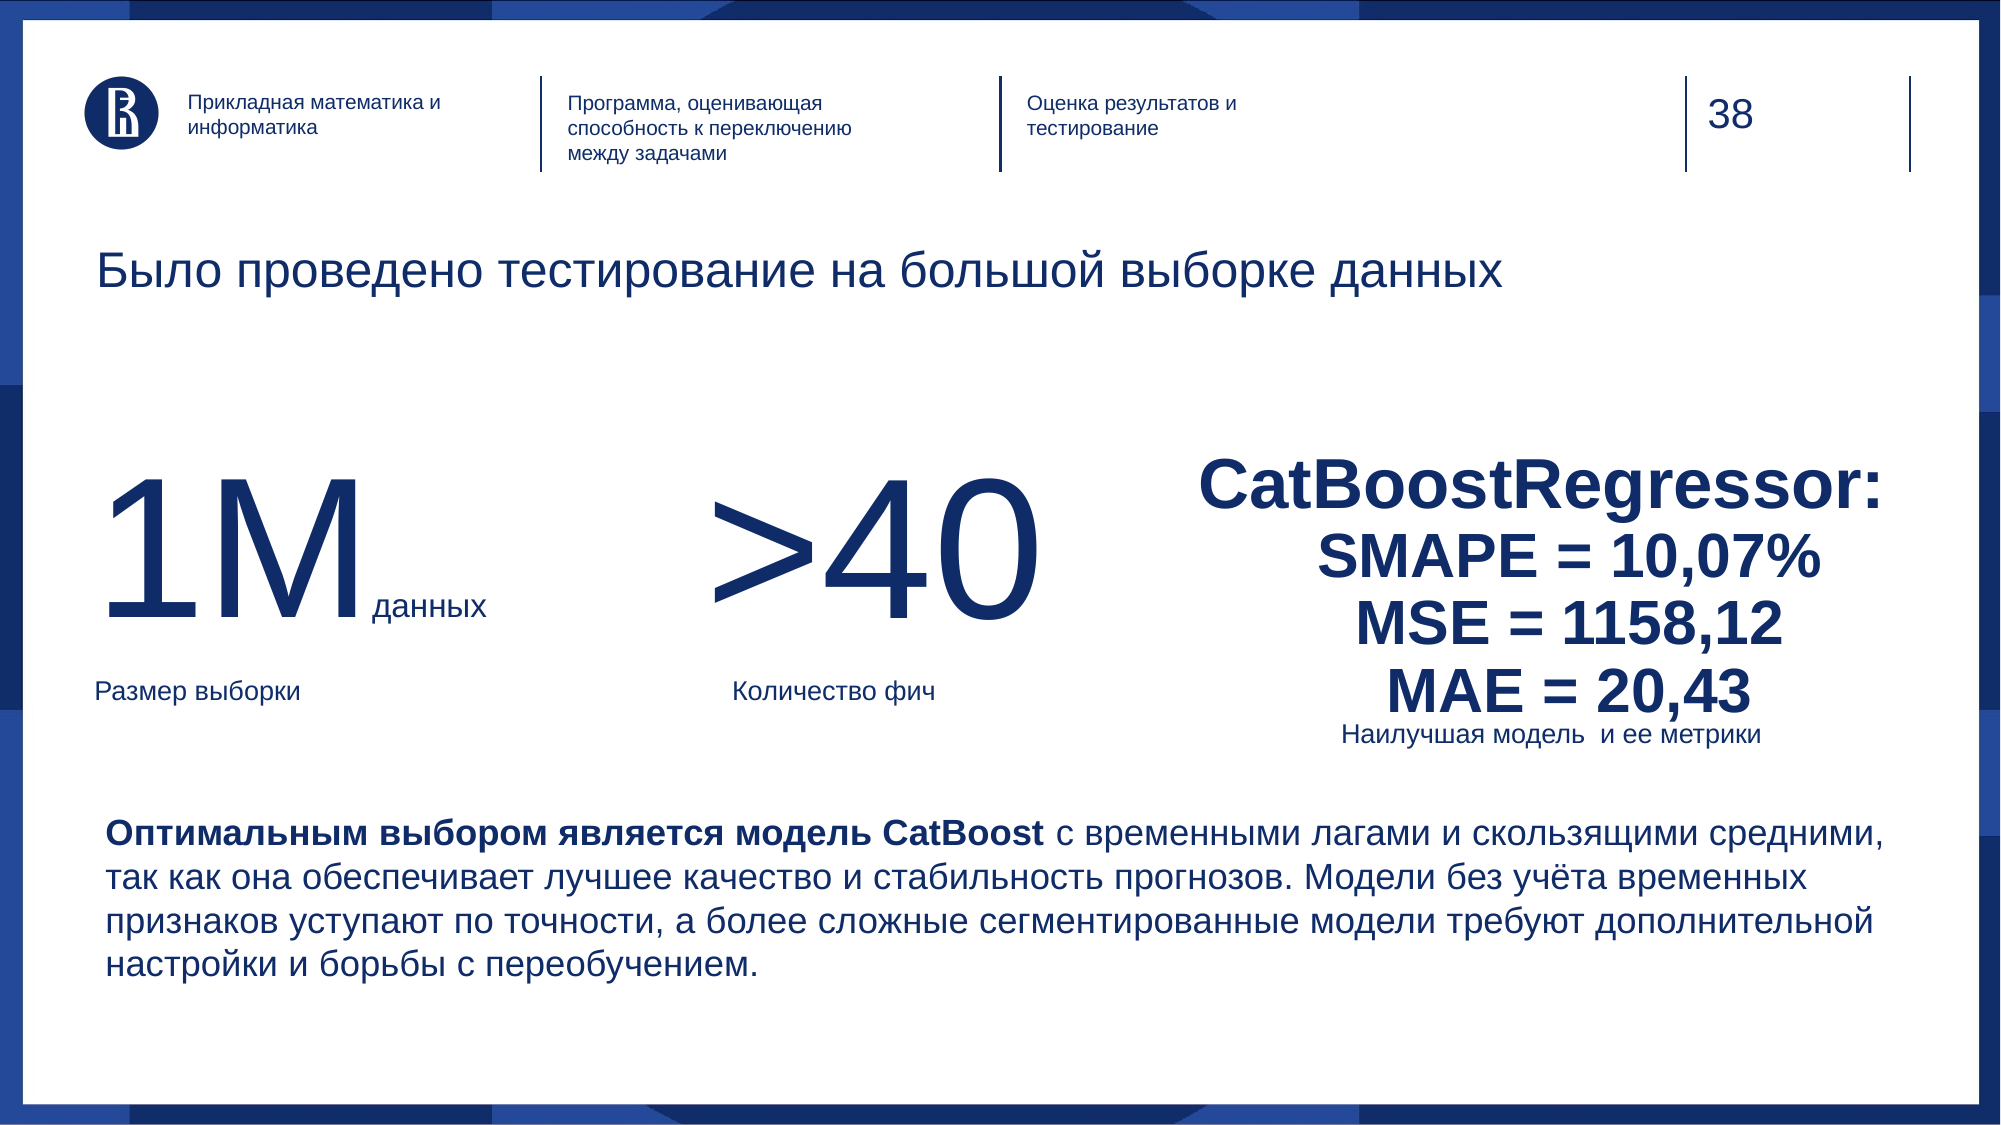

Прикладная математика и информатика

Программа, оценивающая способность к переключению между задачами

Оценка результатов и тестирование
# Было проведено тестирование на большой выборке данных
1Мданных
>40
CatBoostRegressor:
SMAPE = 10,07%
MSE = 1158,12
MAE = 20,43
Размер выборки
Количество фич

Наилучшая модель  и ее метрики
Оптимальным выбором является модель CatBoost с временными лагами и скользящими средними, так как она обеспечивает лучшее качество и стабильность прогнозов. Модели без учёта временных признаков уступают по точности, а более сложные сегментированные модели требуют дополнительной настройки и борьбы с переобучением.